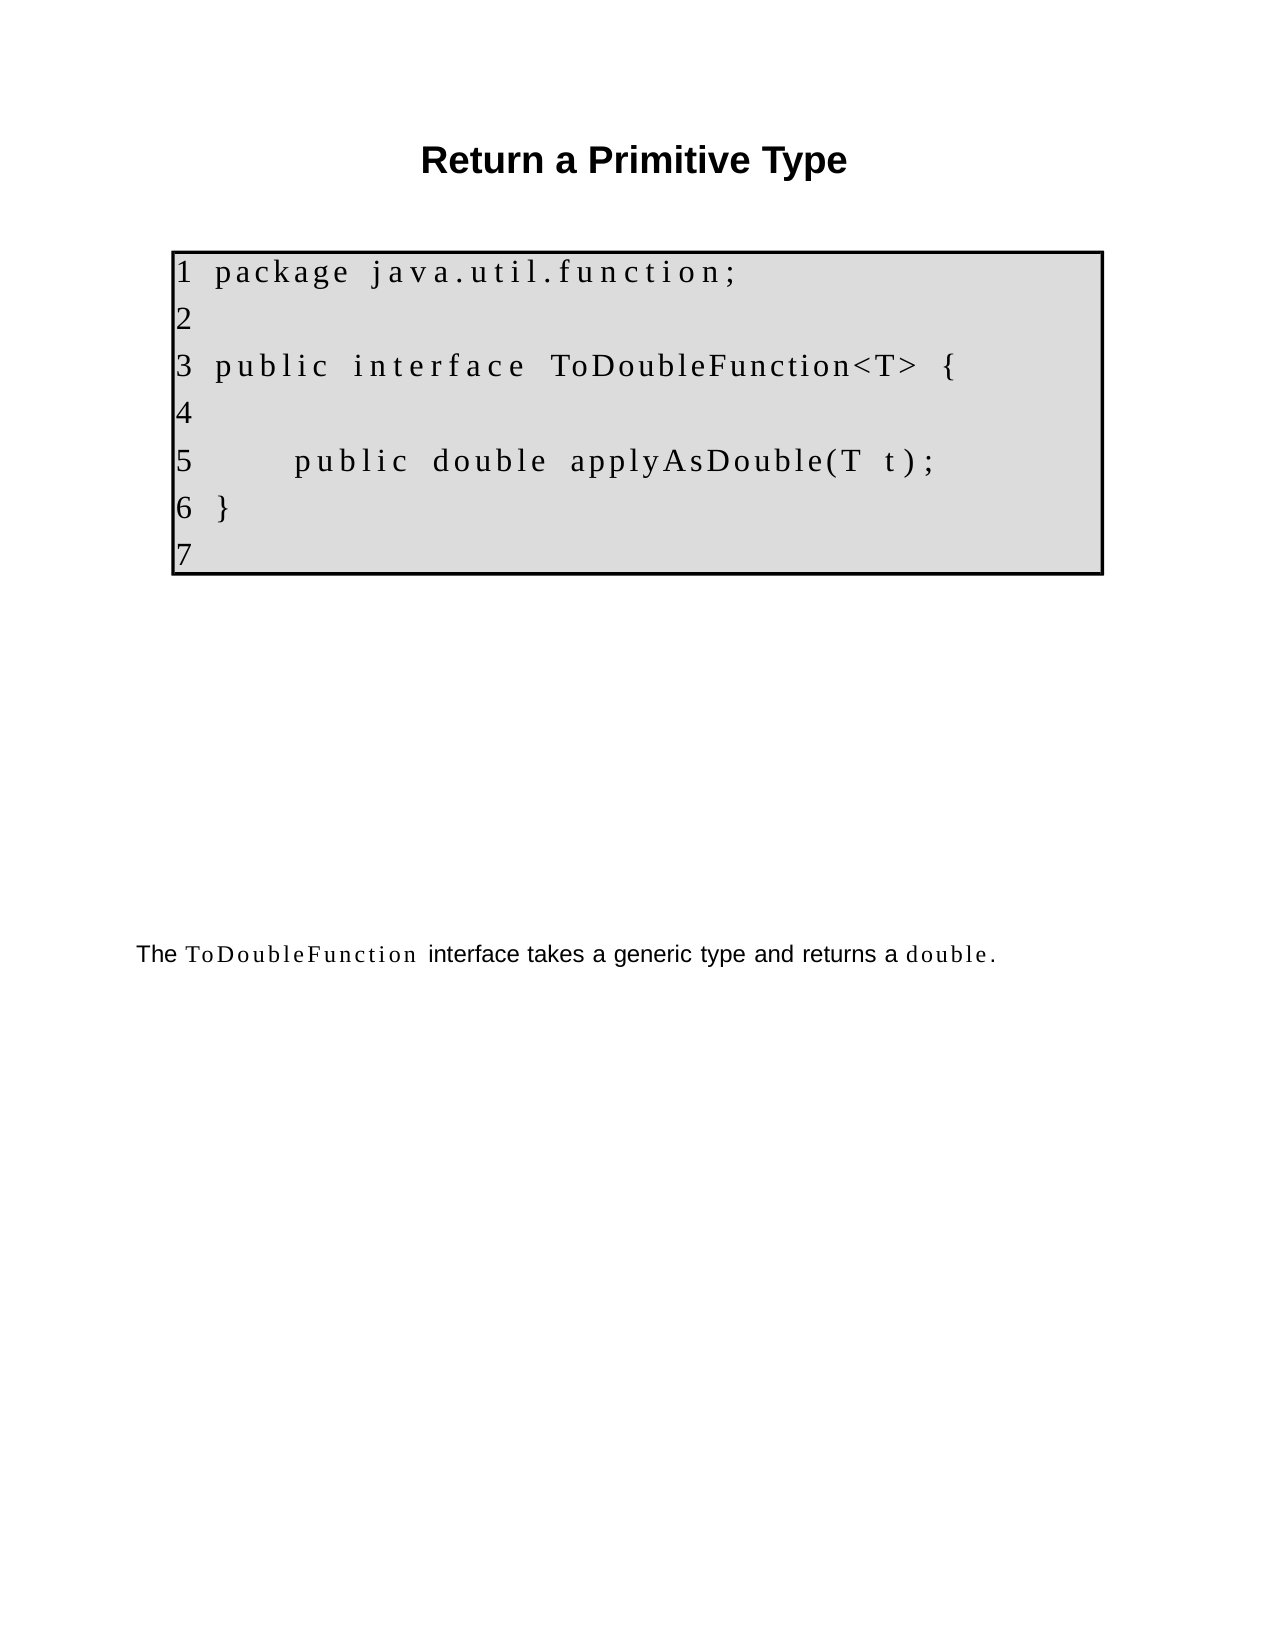

Return a Primitive Type
1  package  java.util.function;
2
3  public  interface  ToDoubleFunction<T>  { 4
5
6  }
7

public  double  applyAsDouble(T  t);

The ToDoubleFunction interface takes a generic type and returns a double.